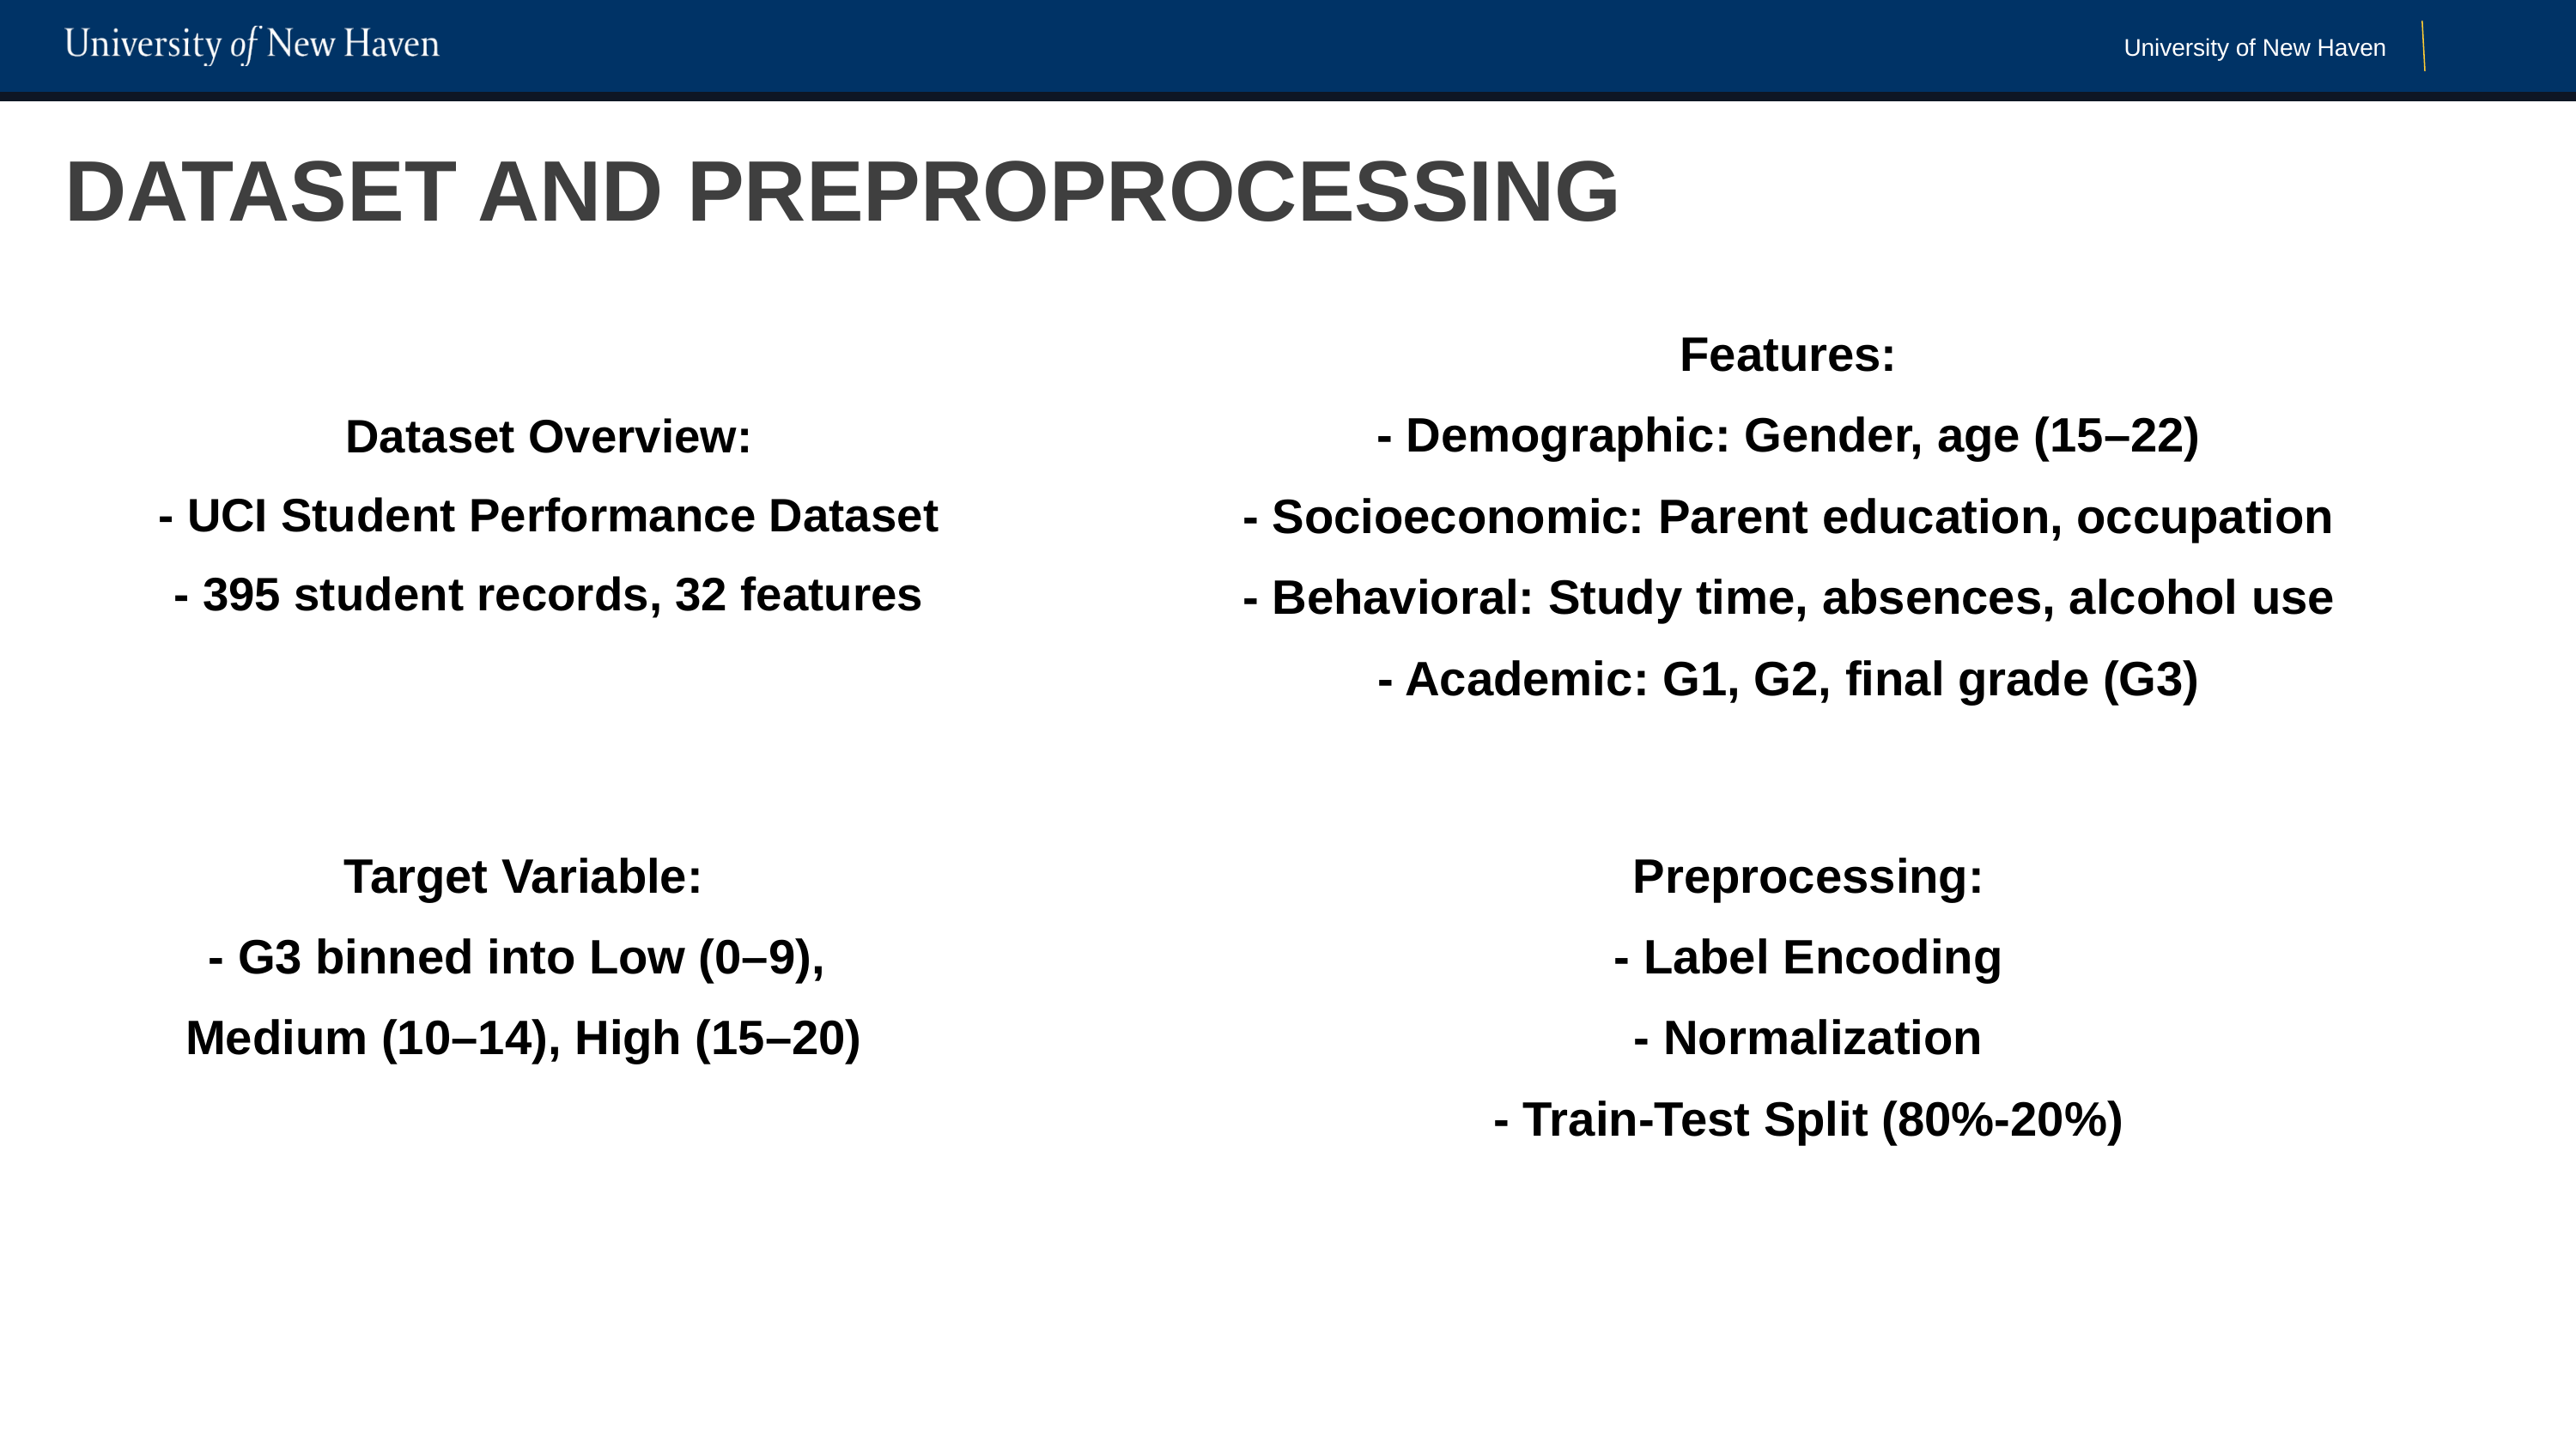

University of New Haven

DATASET AND PREPROPROCESSING

Features:
- Demographic: Gender, age (15–22)
- Socioeconomic: Parent education, occupation
- Behavioral: Study time, absences, alcohol use
- Academic: G1, G2, final grade (G3)
Dataset Overview:
- UCI Student Performance Dataset
- 395 student records, 32 features
Target Variable:
- G3 binned into Low (0–9),
Medium (10–14), High (15–20)
Preprocessing:
- Label Encoding
- Normalization
- Train-Test Split (80%-20%)